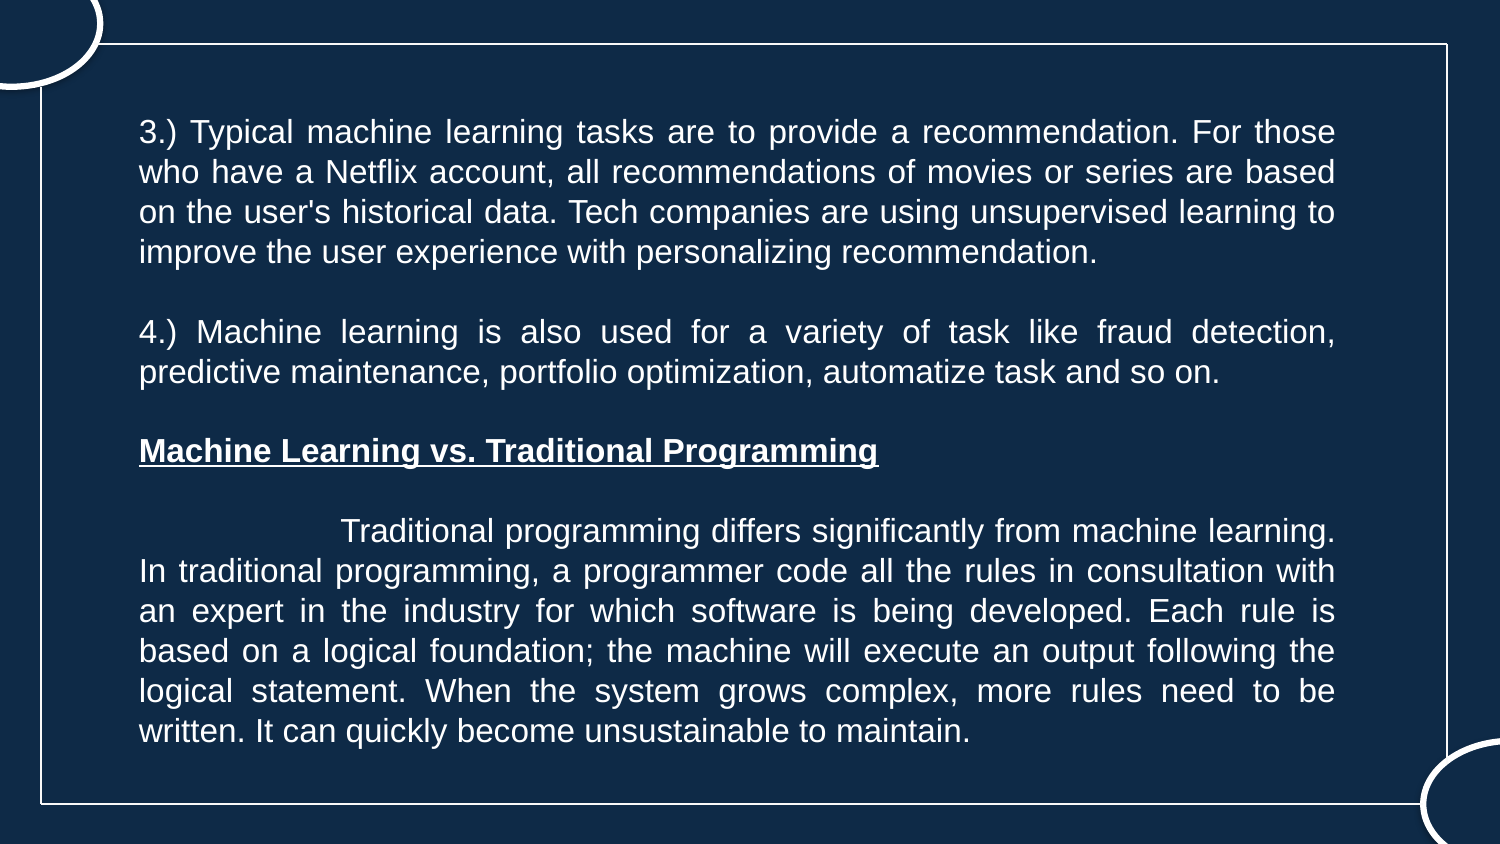

3.) Typical machine learning tasks are to provide a recommendation. For those who have a Netflix account, all recommendations of movies or series are based on the user's historical data. Tech companies are using unsupervised learning to improve the user experience with personalizing recommendation.

4.) Machine learning is also used for a variety of task like fraud detection, predictive maintenance, portfolio optimization, automatize task and so on.

Machine Learning vs. Traditional Programming

                   Traditional programming differs significantly from machine learning. In traditional programming, a programmer code all the rules in consultation with an expert in the industry for which software is being developed. Each rule is based on a logical foundation; the machine will execute an output following the logical statement. When the system grows complex, more rules need to be written. It can quickly become unsustainable to maintain.